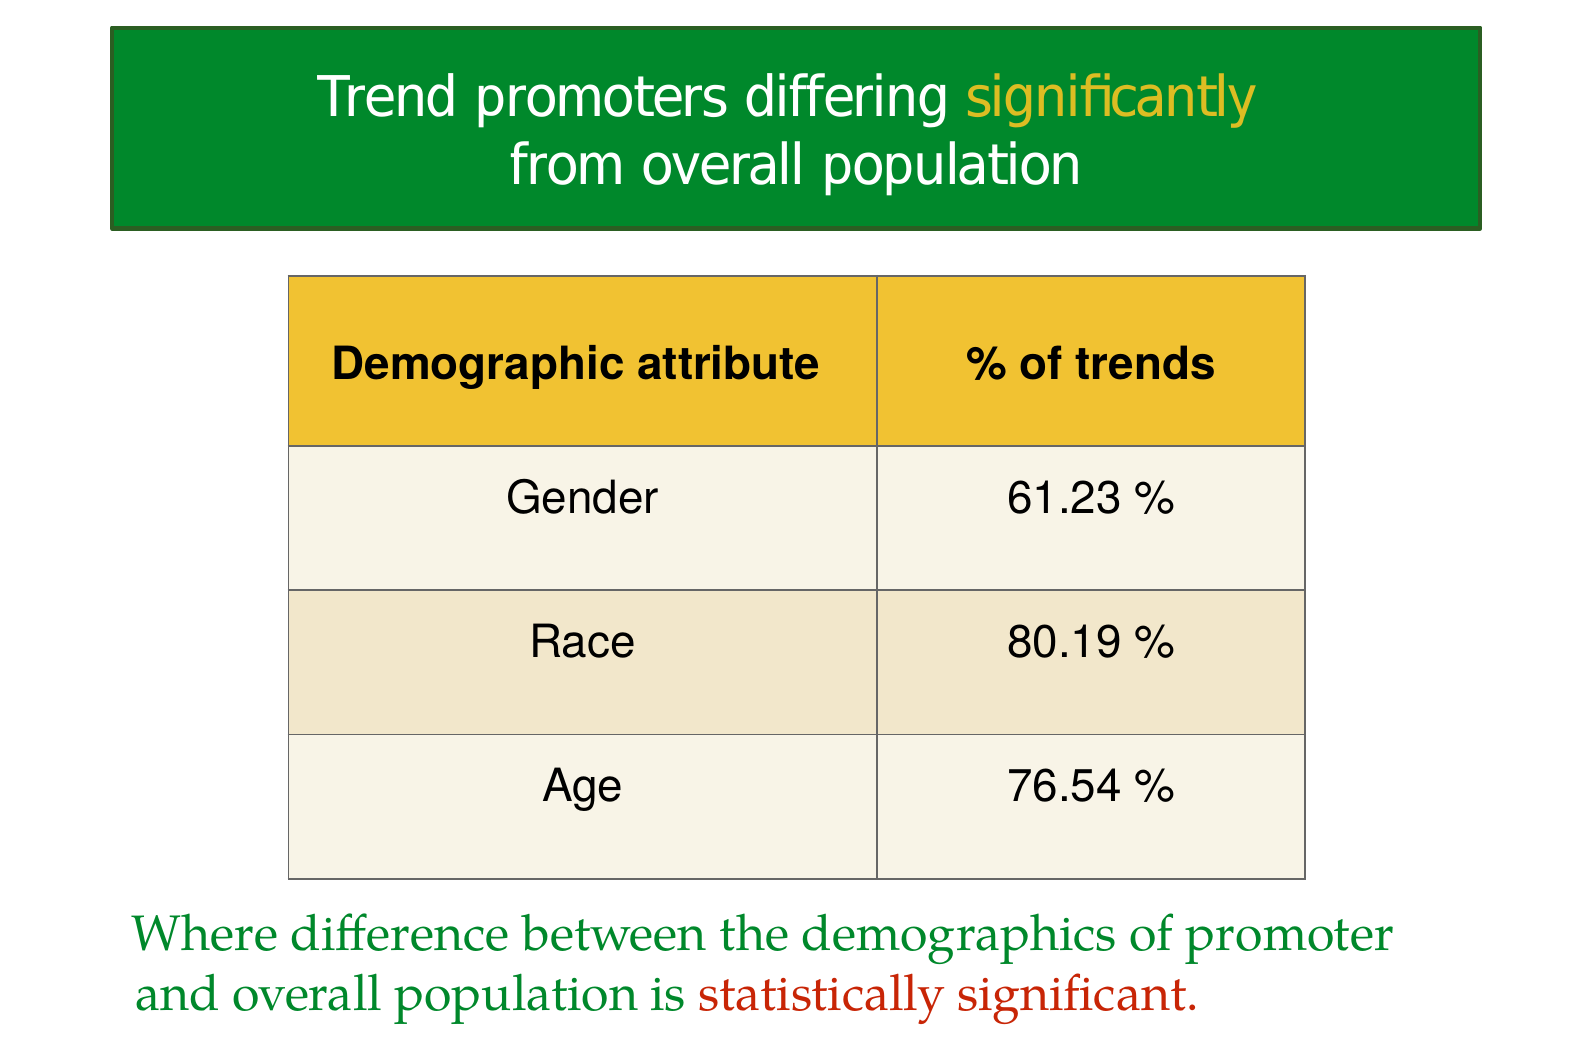

# Trend promoters differing significantly
from overall population
| Demographic attribute | % of trends |
| --- | --- |
| Gender | 61.23 % |
| Race | 80.19 % |
| Age | 76.54 % |
Where difference between the demographics of promoter and overall population is statistically significant.